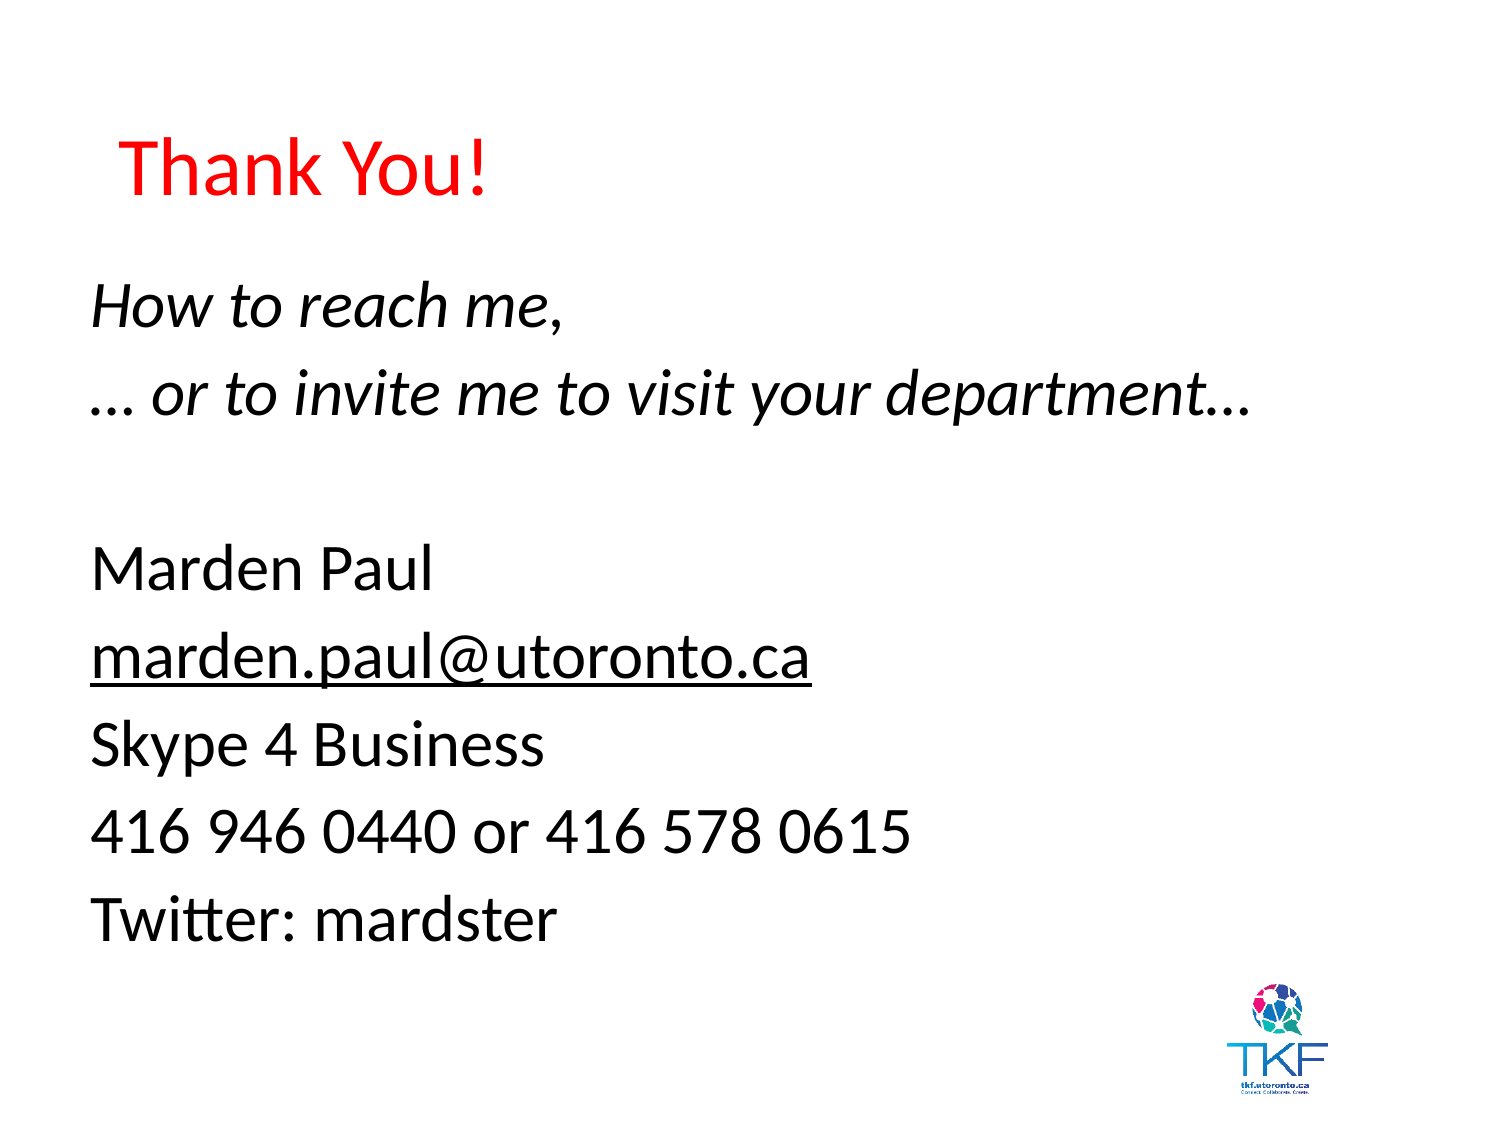

# Thank You!
How to reach me,
… or to invite me to visit your department…

Marden Paul
marden.paul@utoronto.ca
Skype 4 Business
416 946 0440 or 416 578 0615
Twitter: mardster